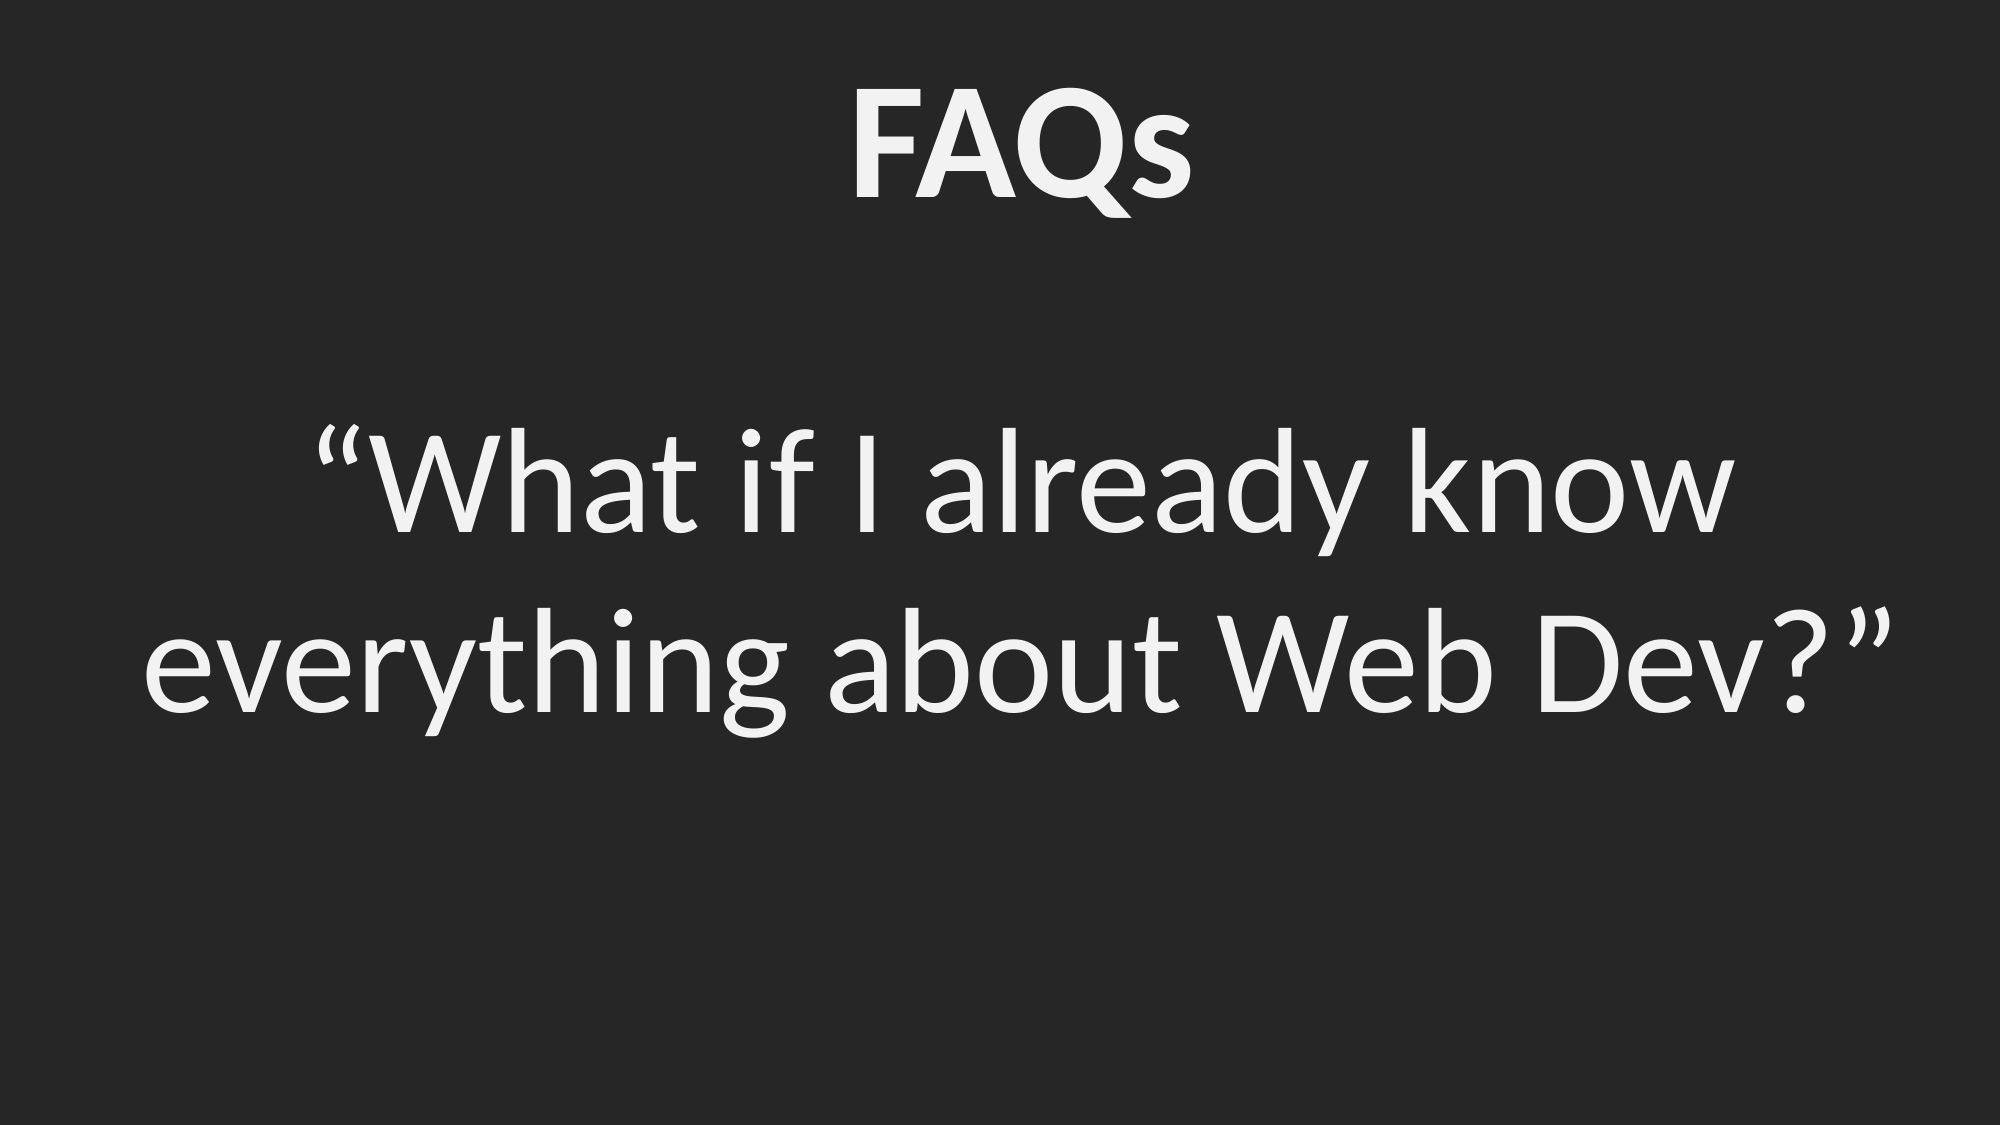

FAQs
“What if I already know
everything about Web Dev?”